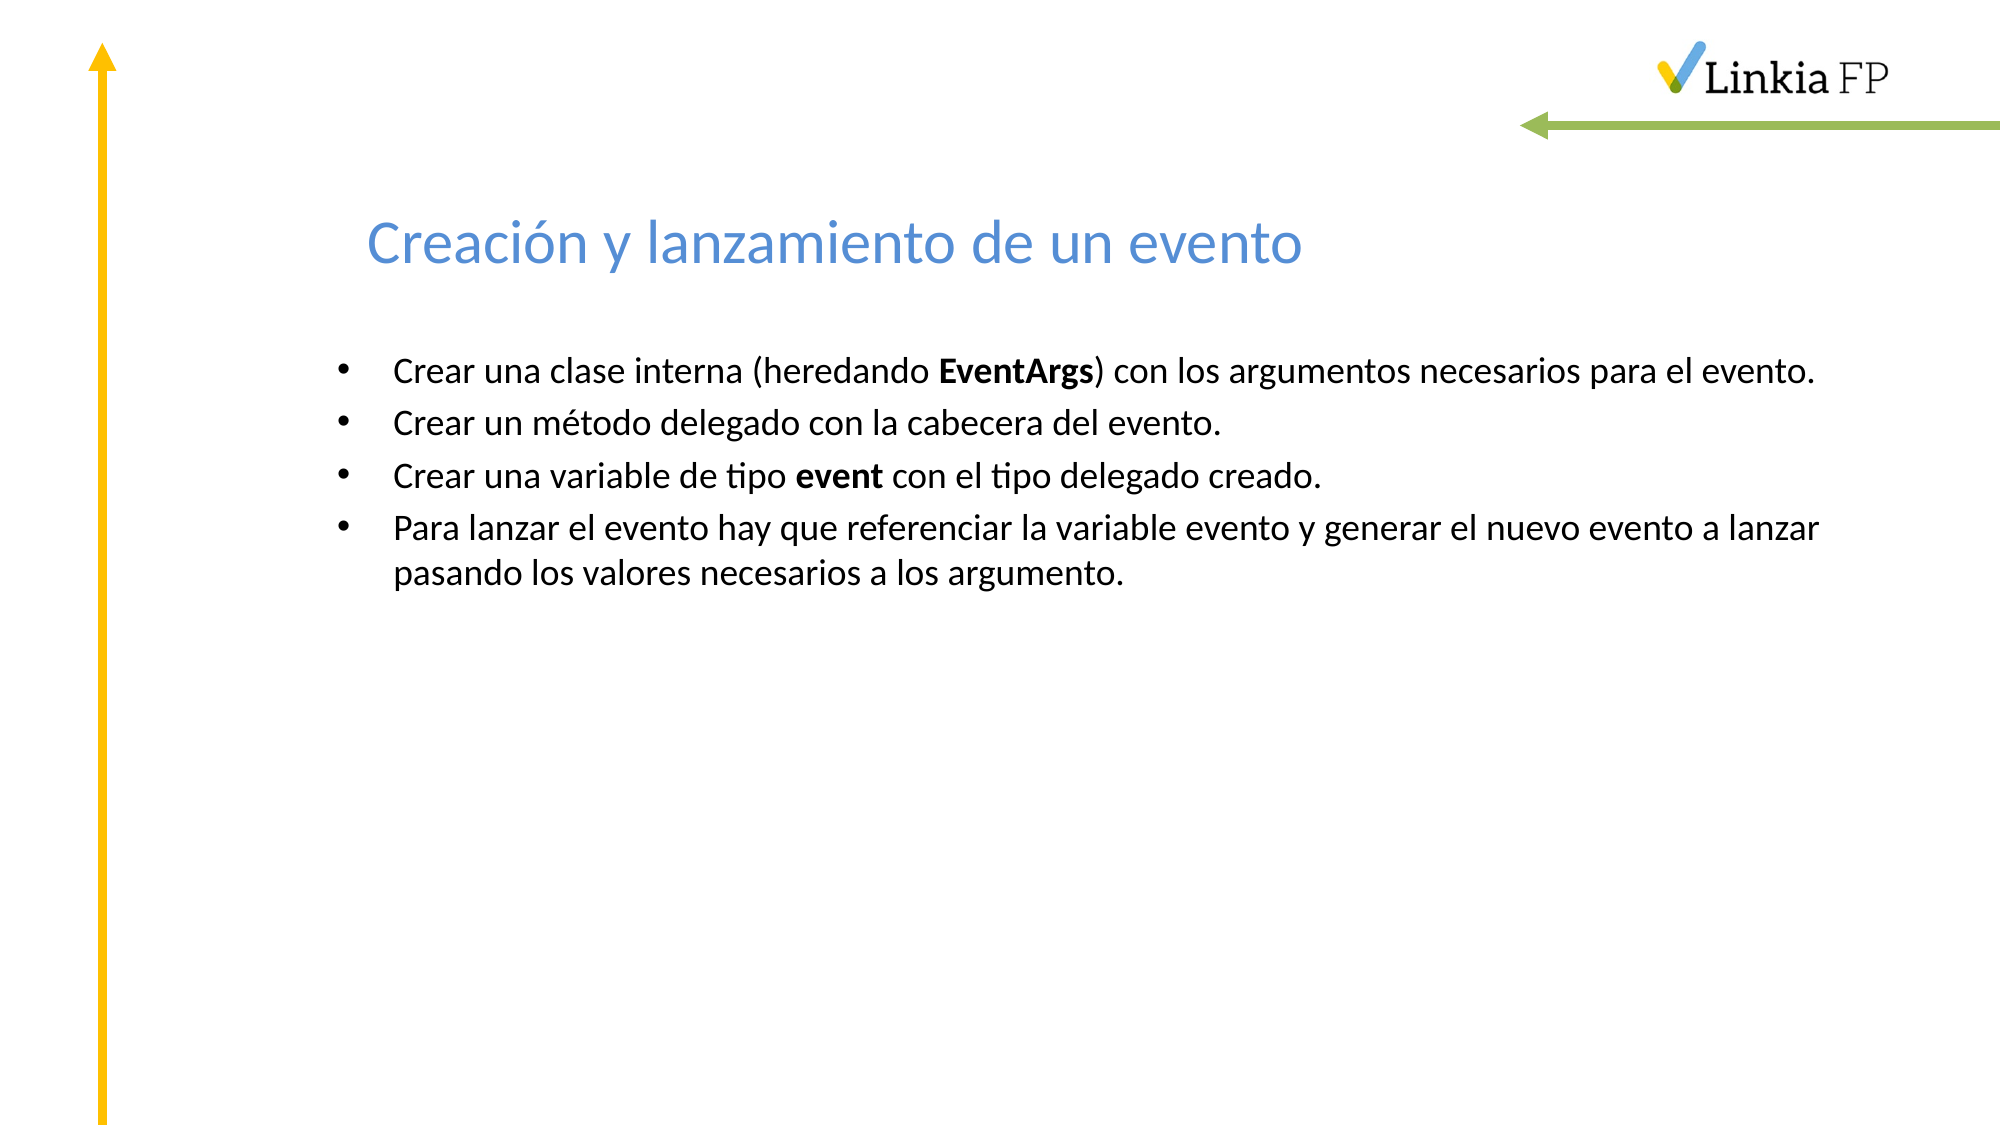

# Creación y lanzamiento de un evento
Crear una clase interna (heredando EventArgs) con los argumentos necesarios para el evento.
Crear un método delegado con la cabecera del evento.
Crear una variable de tipo event con el tipo delegado creado.
Para lanzar el evento hay que referenciar la variable evento y generar el nuevo evento a lanzar pasando los valores necesarios a los argumento.